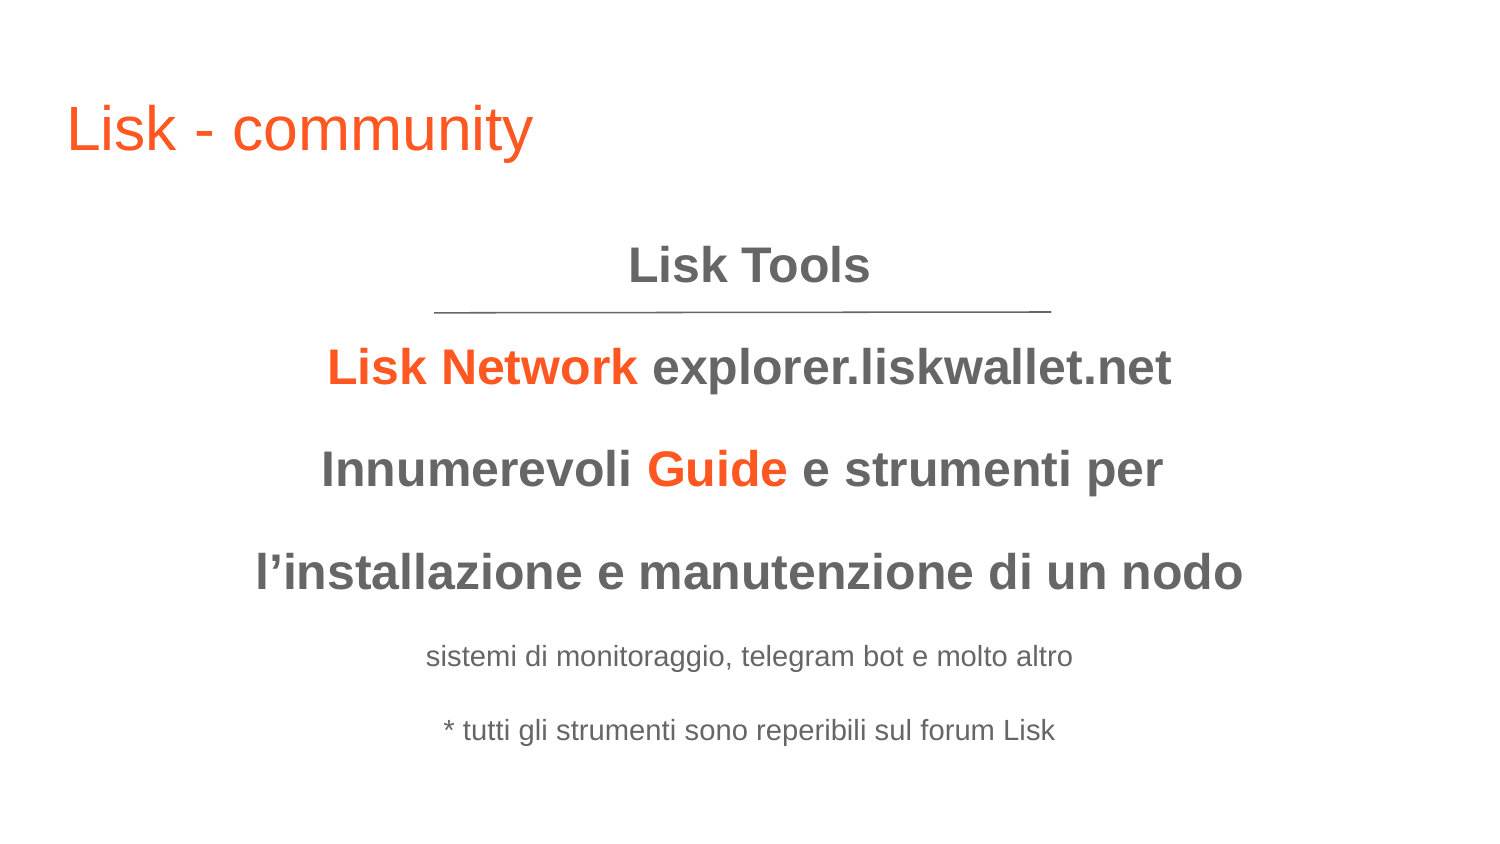

# Lisk - community
Lisk Tools
Lisk Network explorer.liskwallet.net
Innumerevoli Guide e strumenti per
l’installazione e manutenzione di un nodo
sistemi di monitoraggio, telegram bot e molto altro
* tutti gli strumenti sono reperibili sul forum Lisk